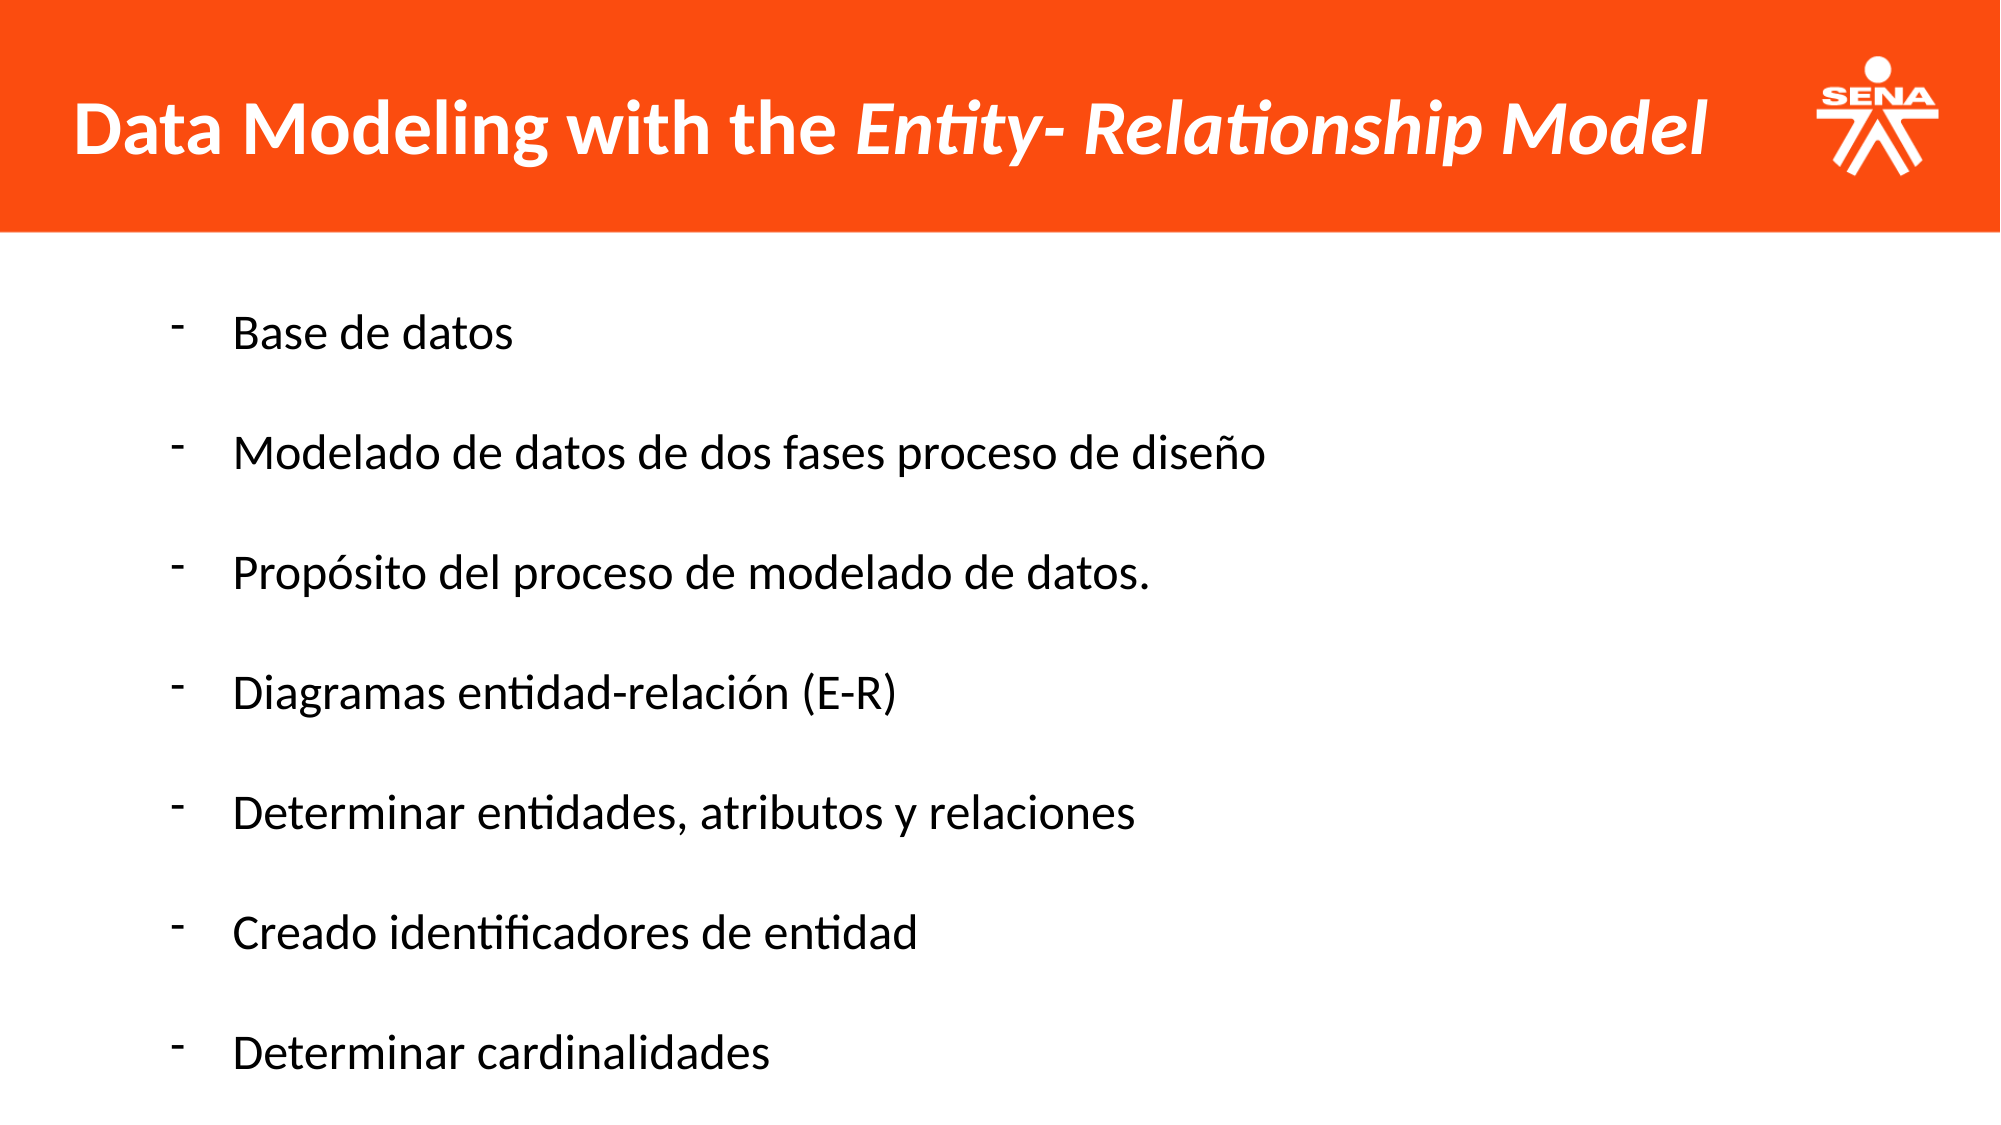

Data Modeling with the Entity- Relationship Model
Base de datos
Modelado de datos de dos fases proceso de diseño
Propósito del proceso de modelado de datos.
Diagramas entidad-relación (E-R)
Determinar entidades, atributos y relaciones
Creado identificadores de entidad
Determinar cardinalidades